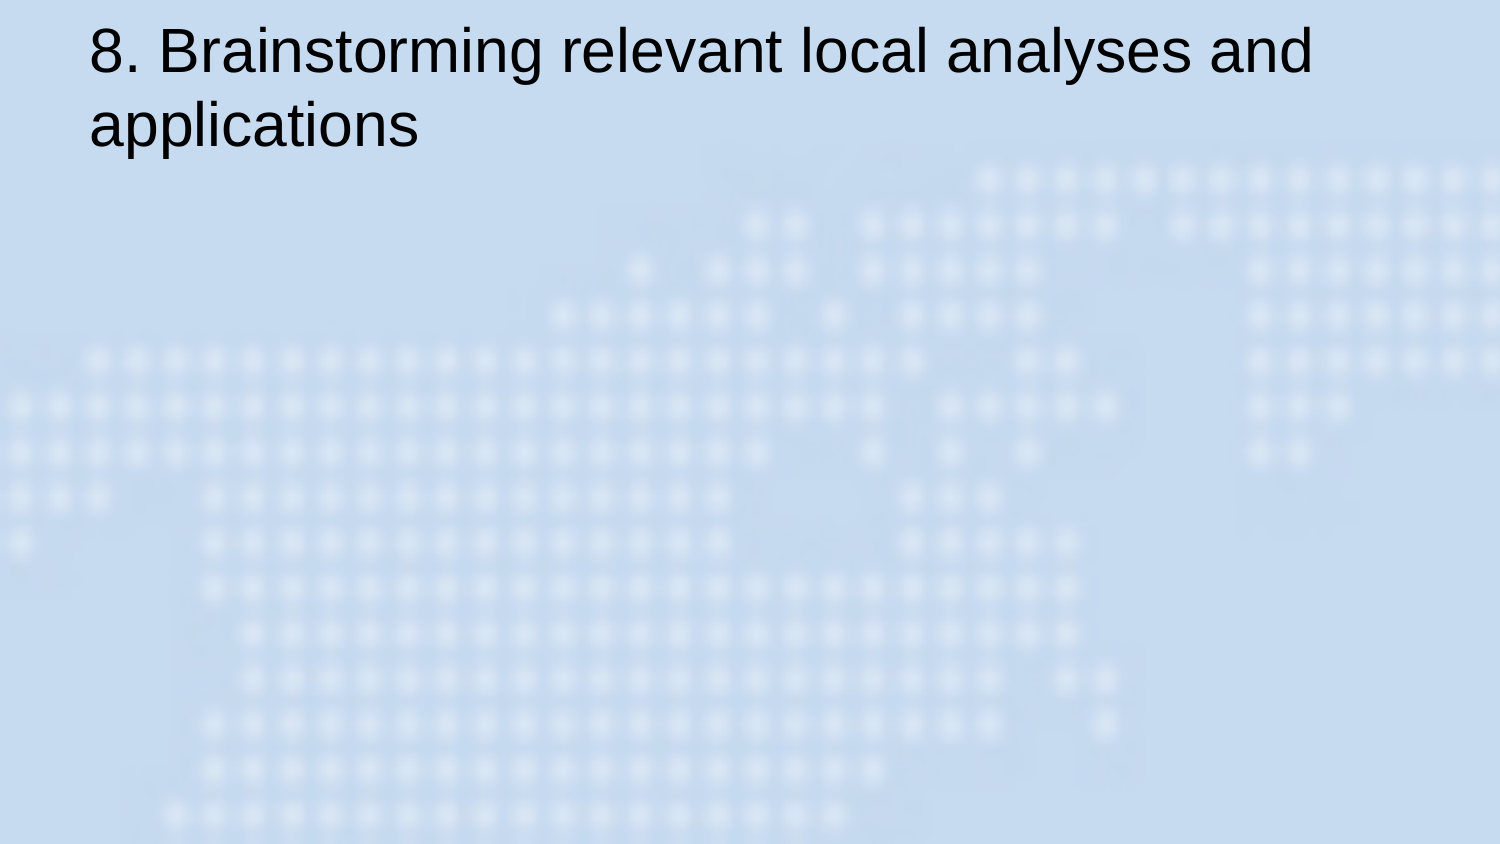

8. Brainstorming relevant local analyses and applications